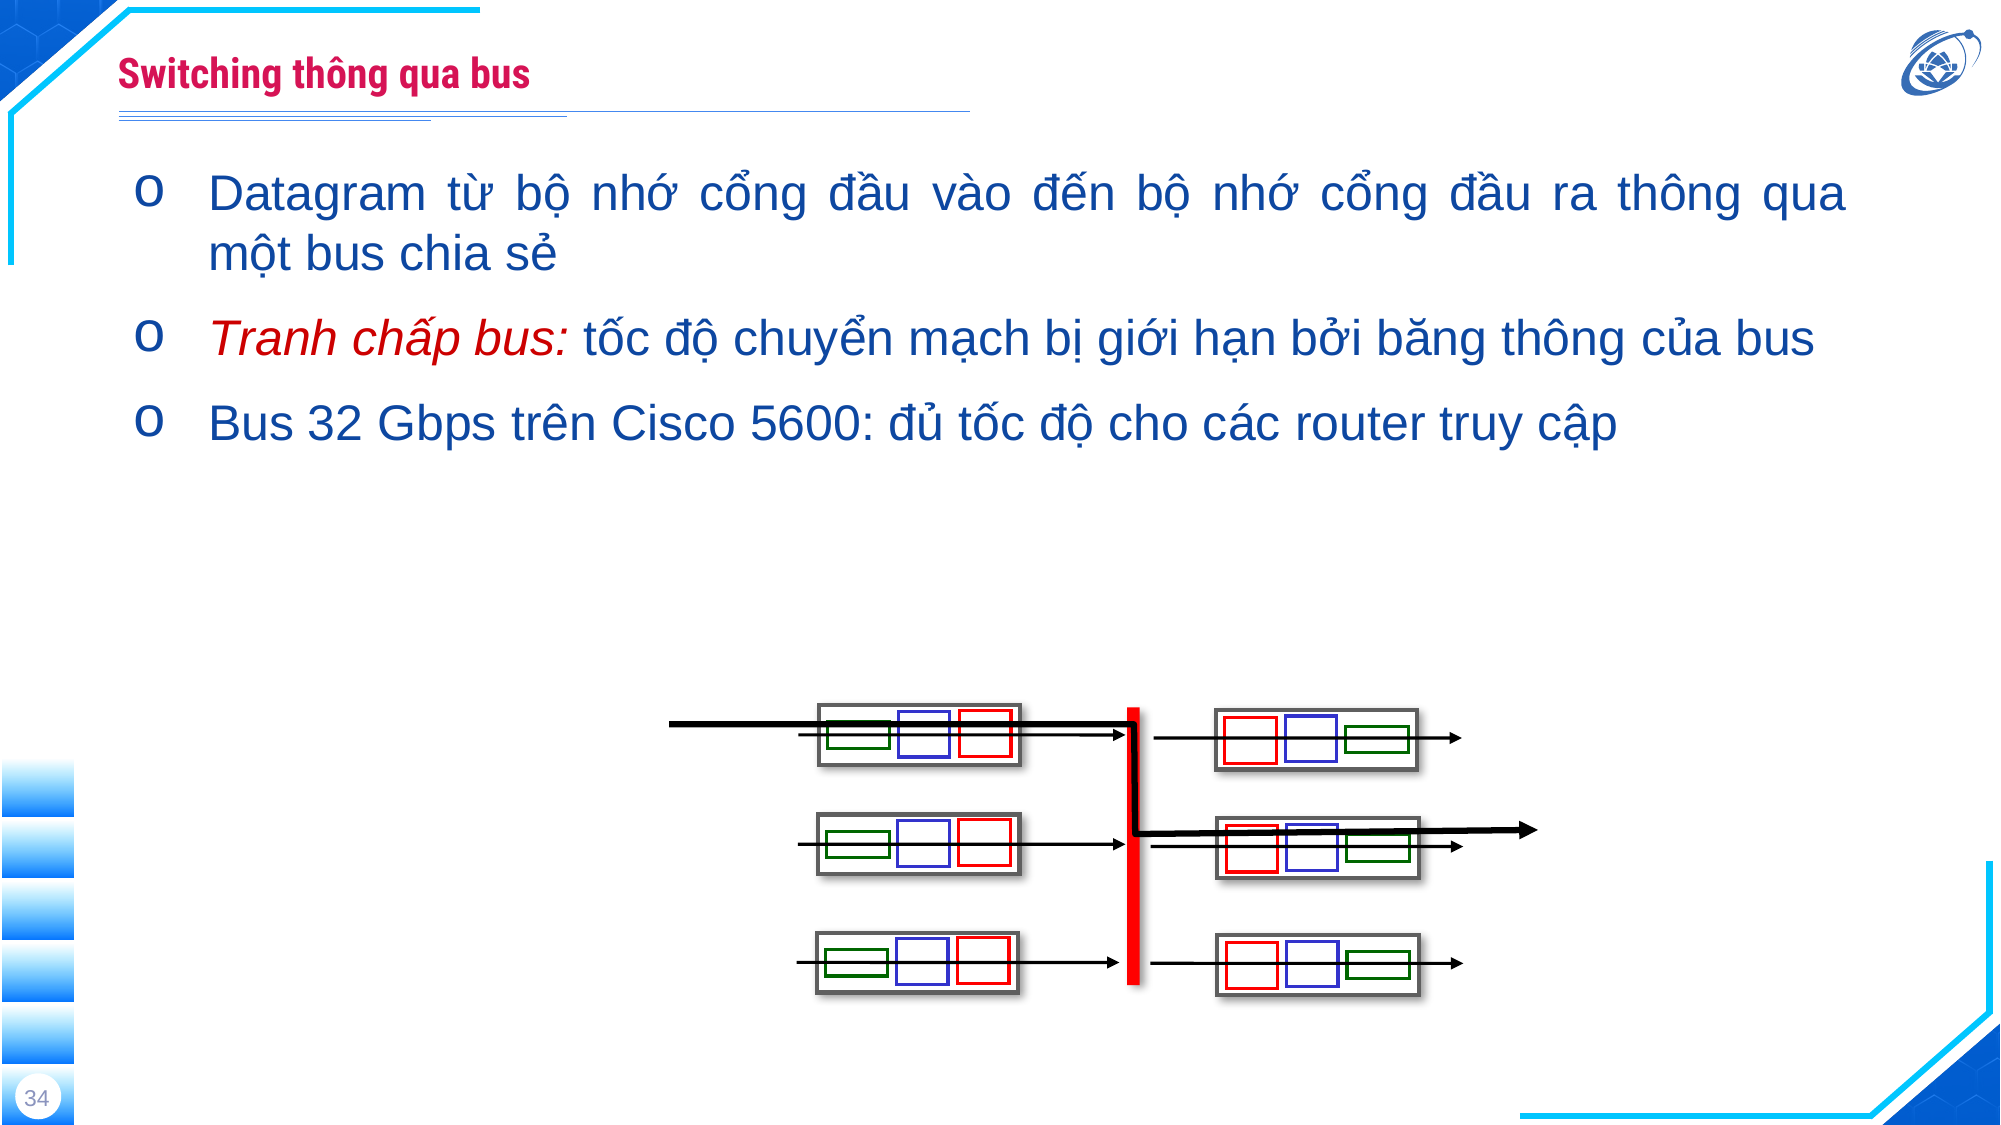

# Switching thông qua bus
Datagram từ bộ nhớ cổng đầu vào đến bộ nhớ cổng đầu ra thông qua một bus chia sẻ
Tranh chấp bus: tốc độ chuyển mạch bị giới hạn bởi băng thông của bus
Bus 32 Gbps trên Cisco 5600: đủ tốc độ cho các router truy cập

34